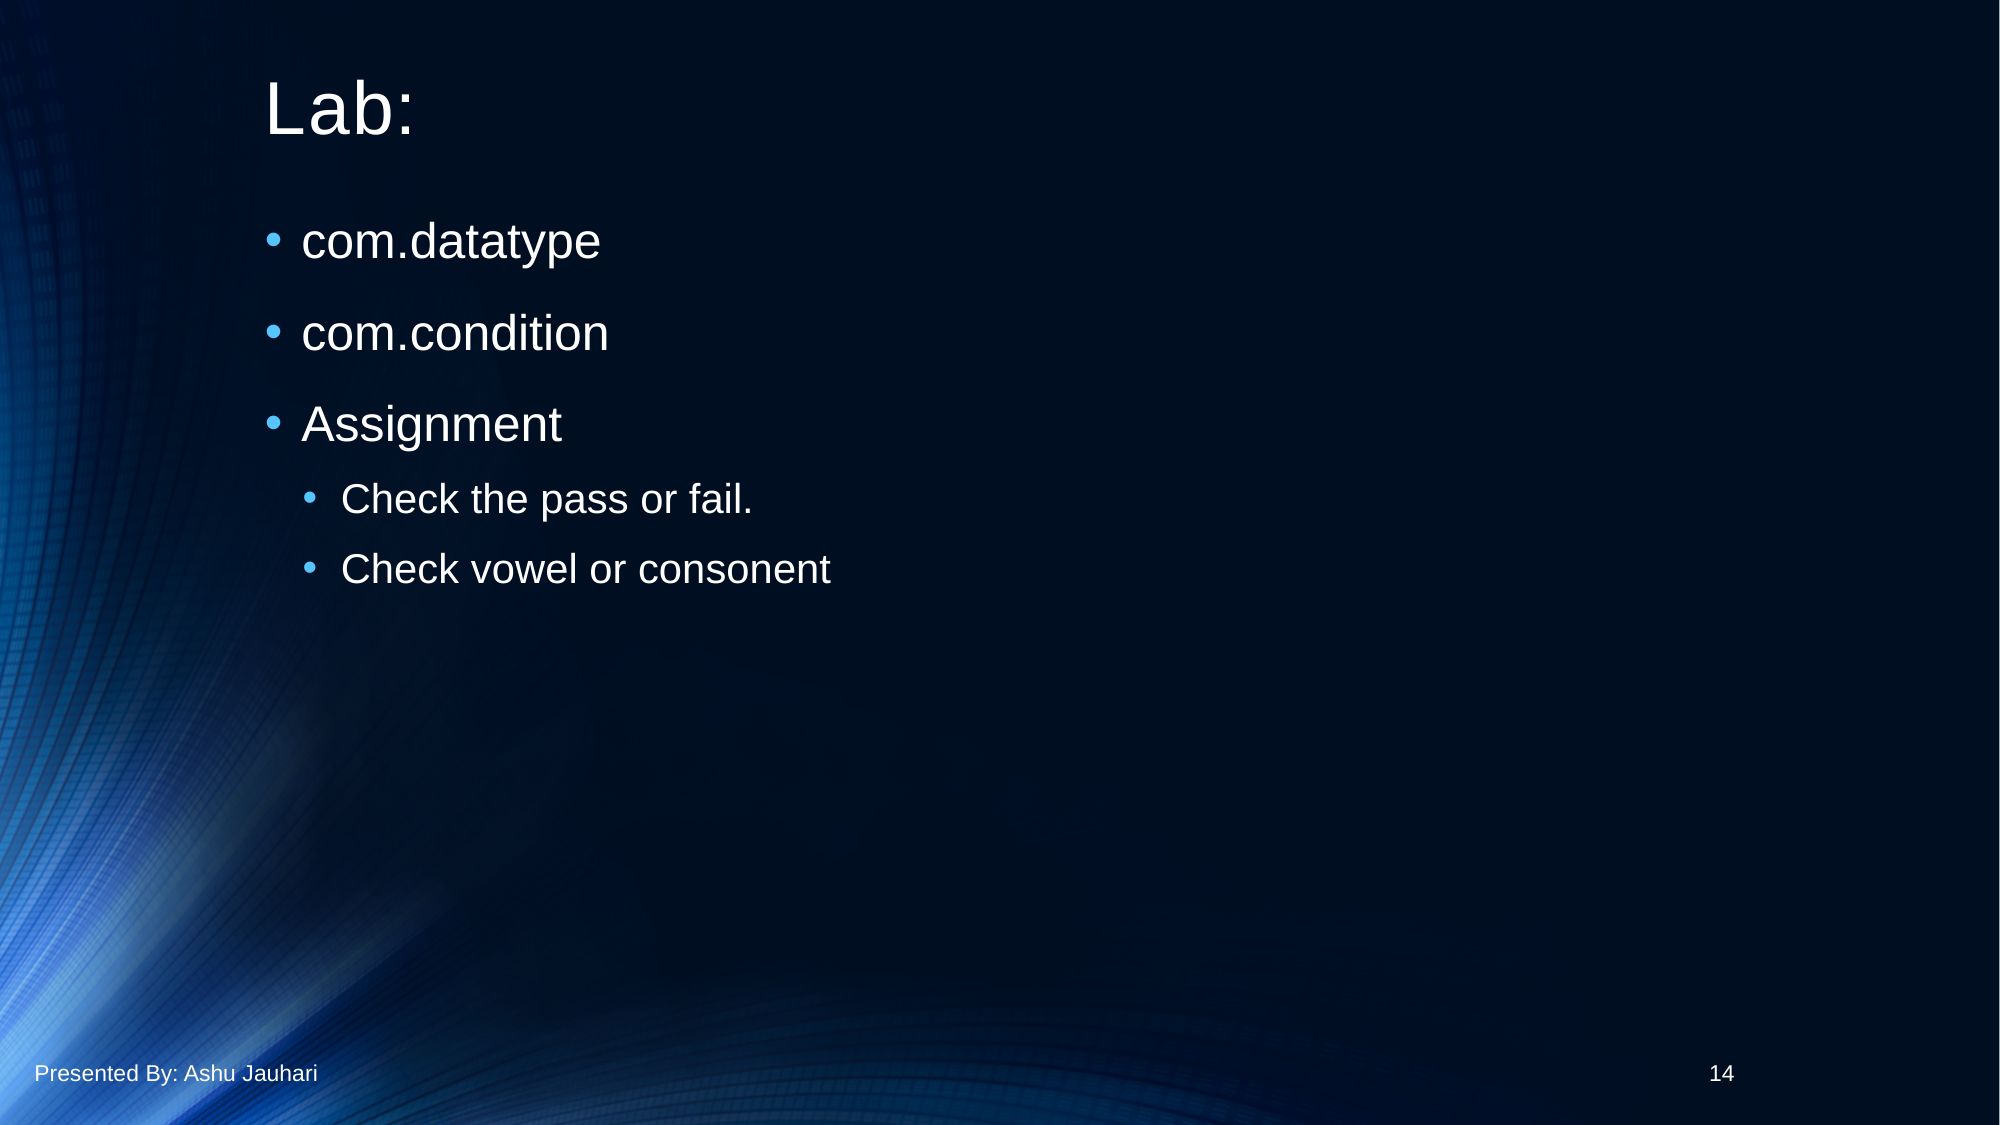

# Lab:
com.datatype
com.condition
Assignment
Check the pass or fail.
Check vowel or consonent
Presented By: Ashu Jauhari
14